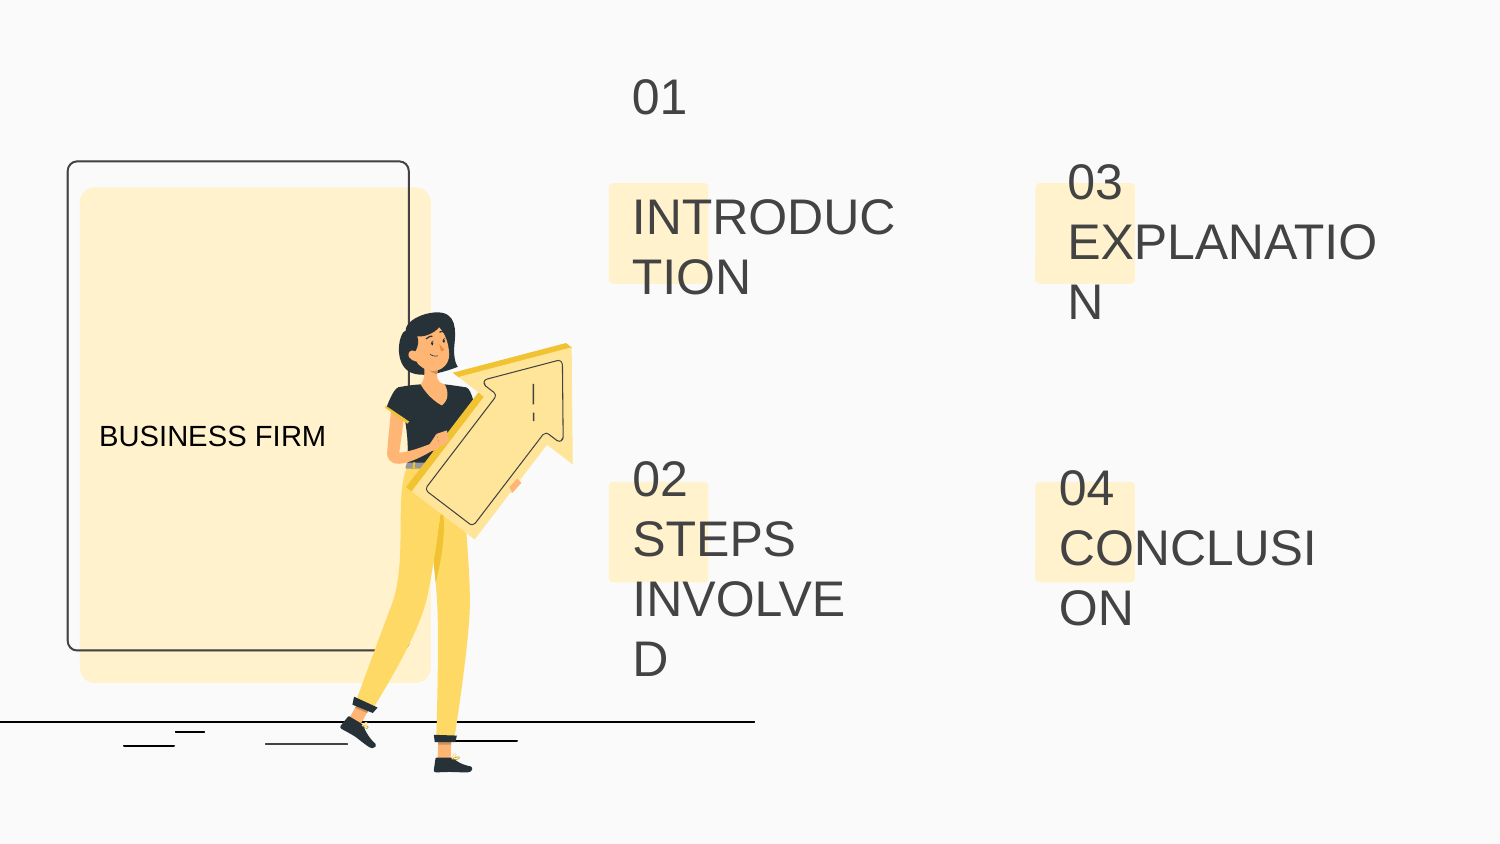

BUSINESS FIRM

# 01 INTRODUCTION
03
EXPLANATION

02
STEPS
INVOLVED
04
CONCLUSION